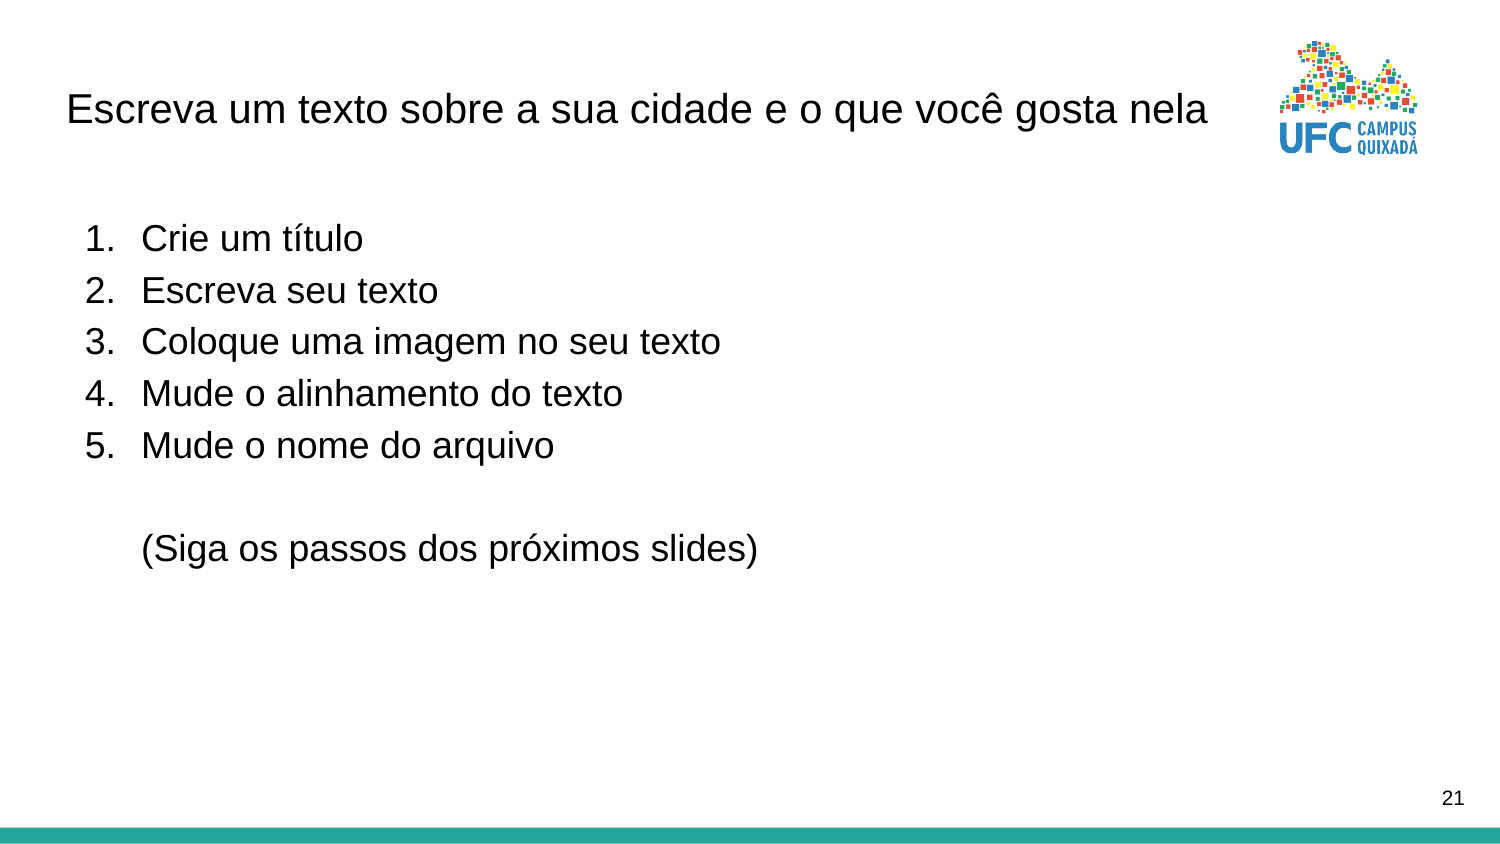

# Escreva um texto sobre a sua cidade e o que você gosta nela
Crie um título
Escreva seu texto
Coloque uma imagem no seu texto
Mude o alinhamento do texto
Mude o nome do arquivo

(Siga os passos dos próximos slides)
21